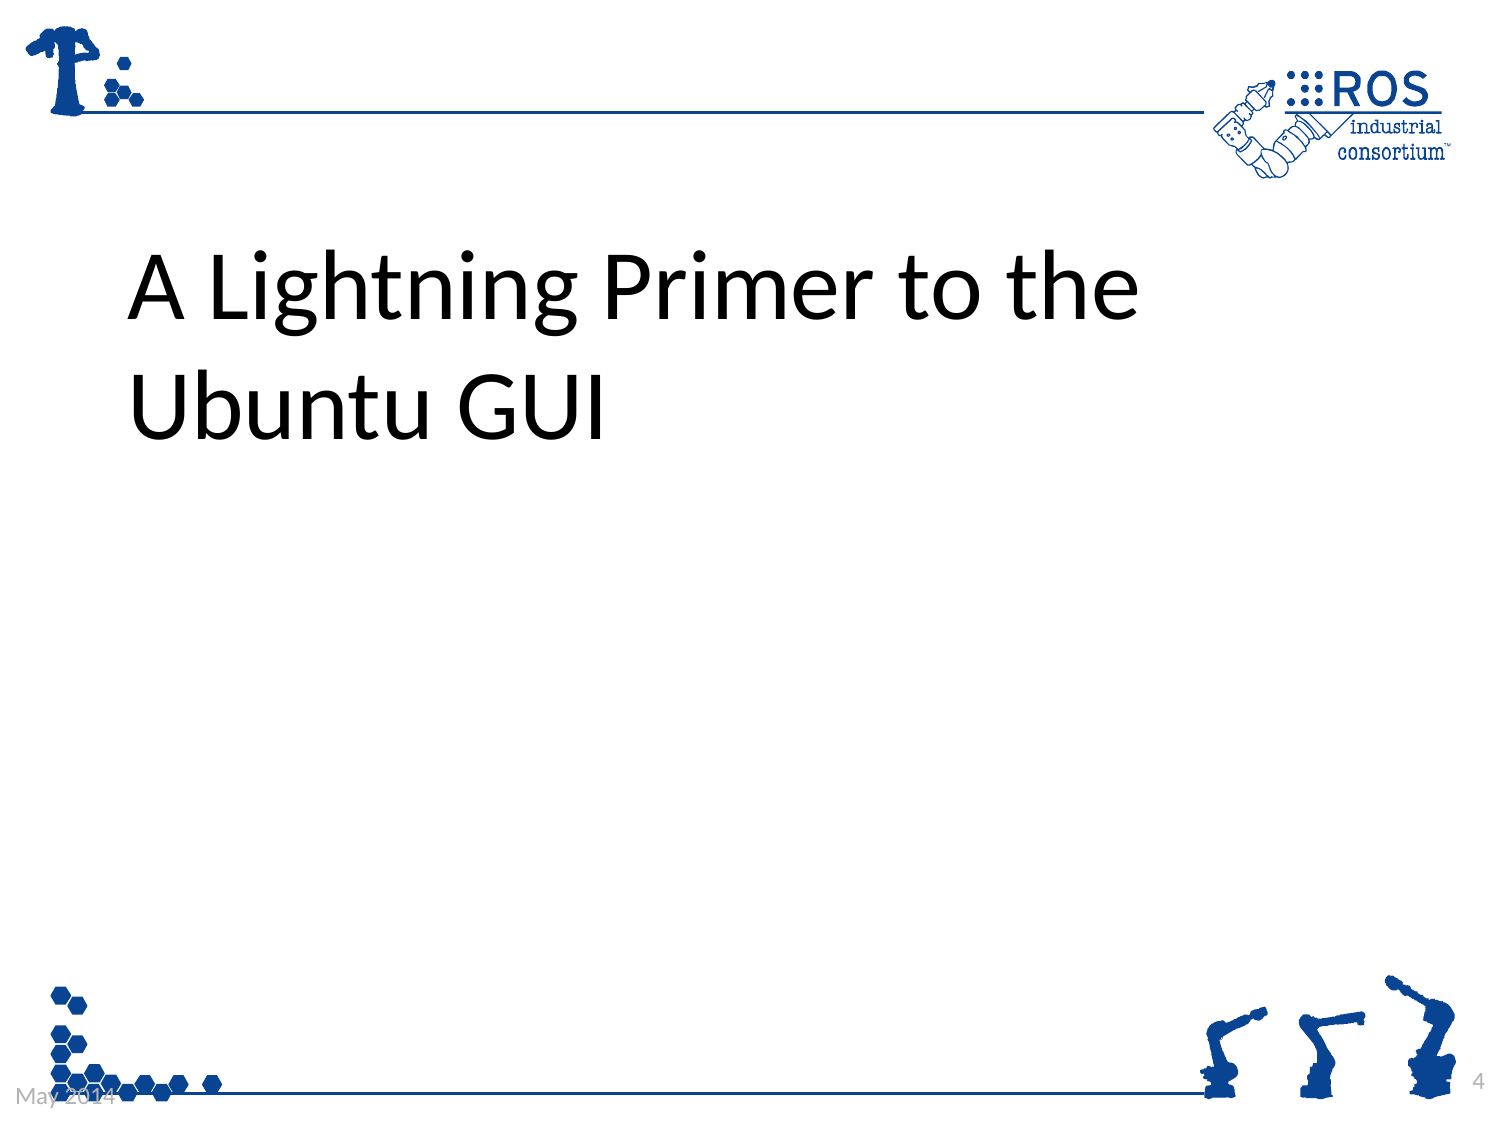

A Lightning Primer to the Ubuntu GUI
4
May 2014